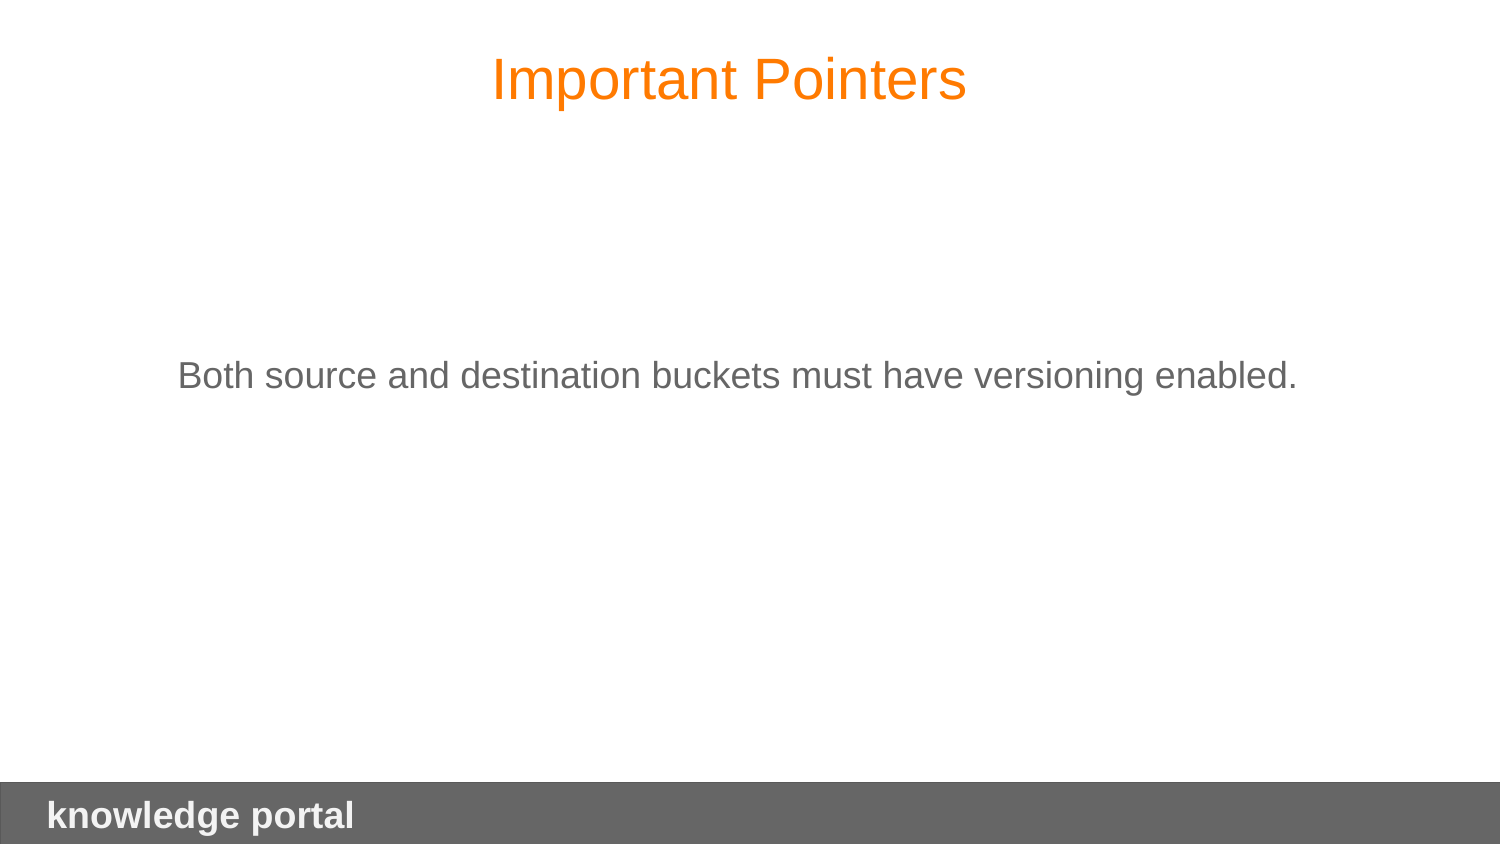

Important Pointers

Both source and destination buckets must have versioning enabled.

   knowledge portal